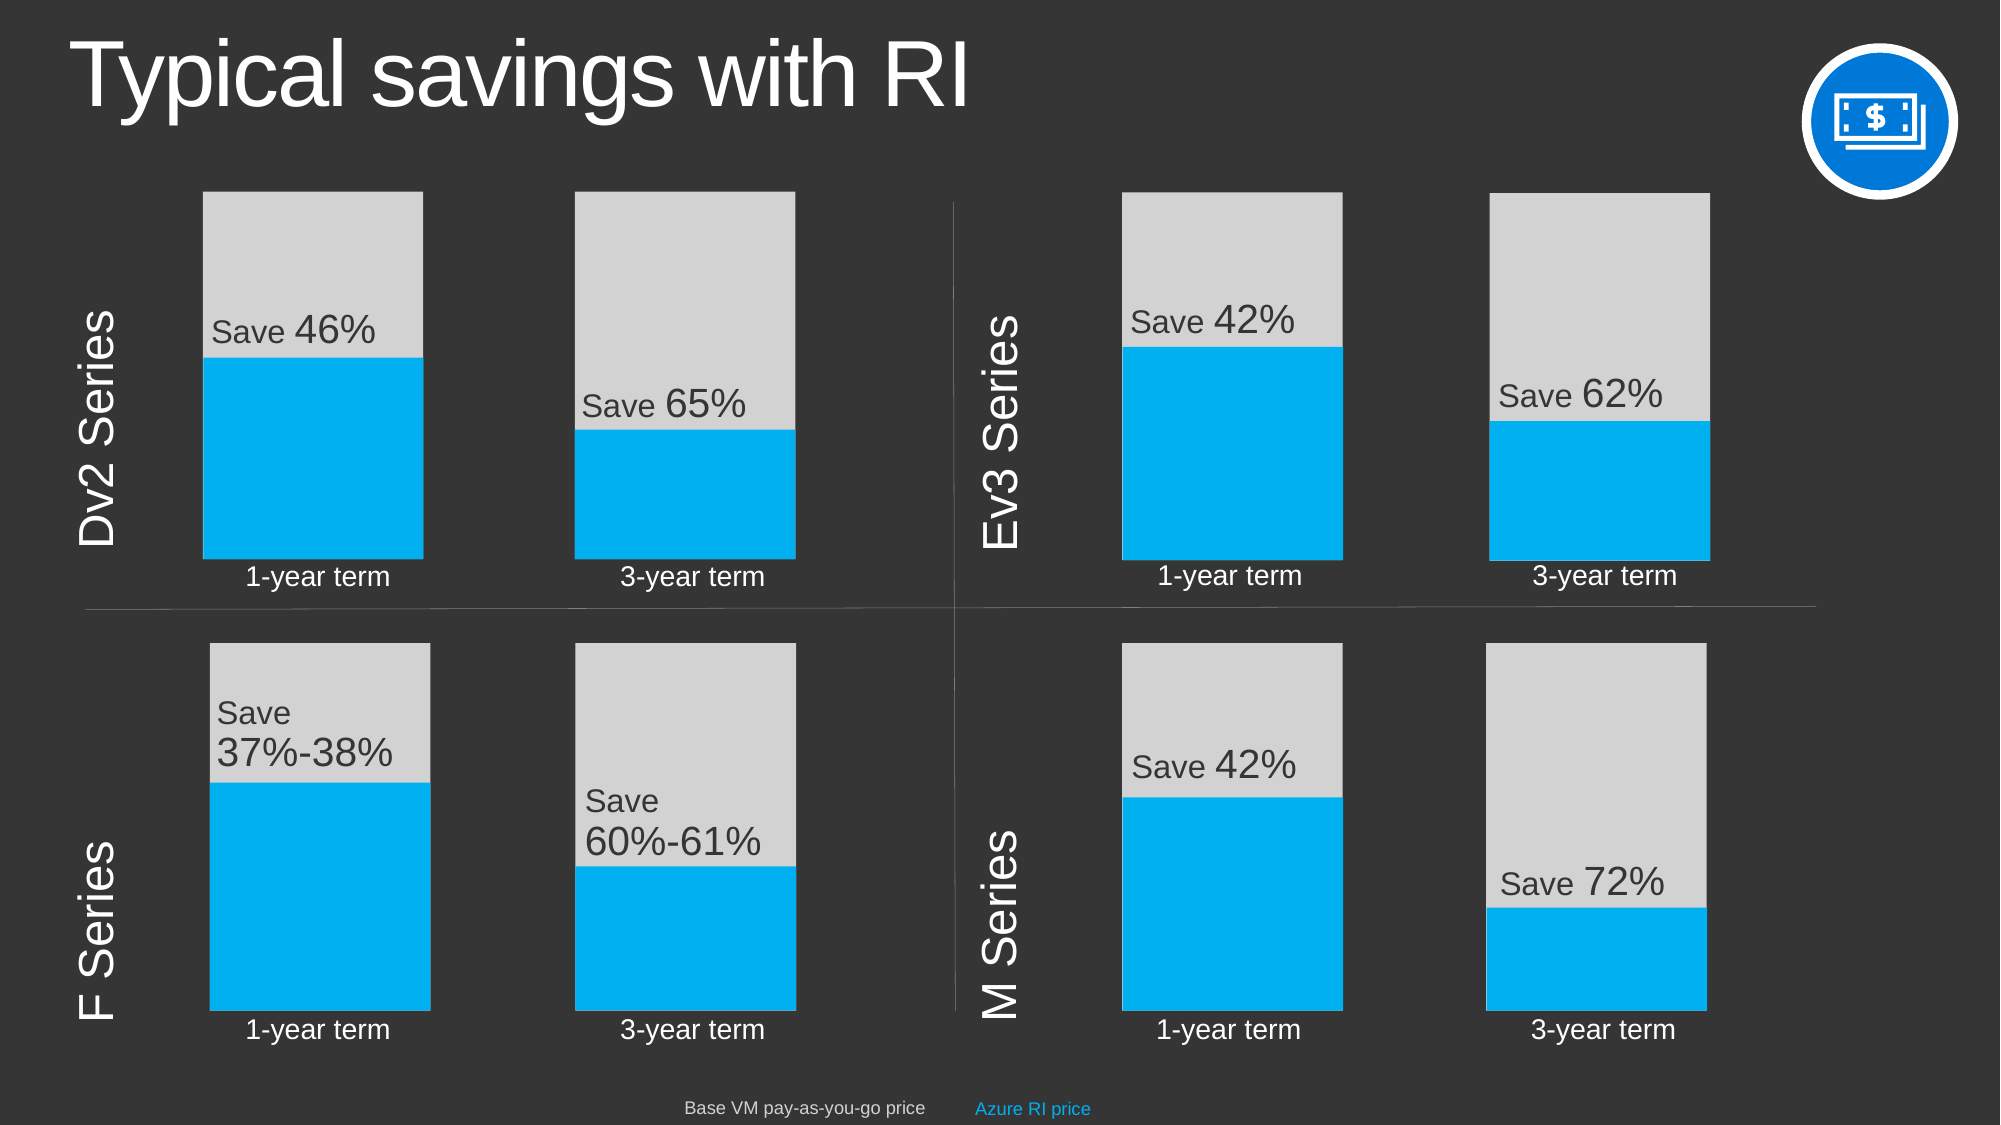

# Typical savings with RI

Save 46%
Dv2 Series
Save 65%

1-year term
3-year term

Save 42%
Ev3 Series

Save 62%

1-year term
3-year term

Save
37%-38%
Save
60%-61%

F Series
1-year term
3-year term

Save 42%

Save 72%
M Series

1-year term
3-year term
Base VM pay-as-you-go price
Azure RI price